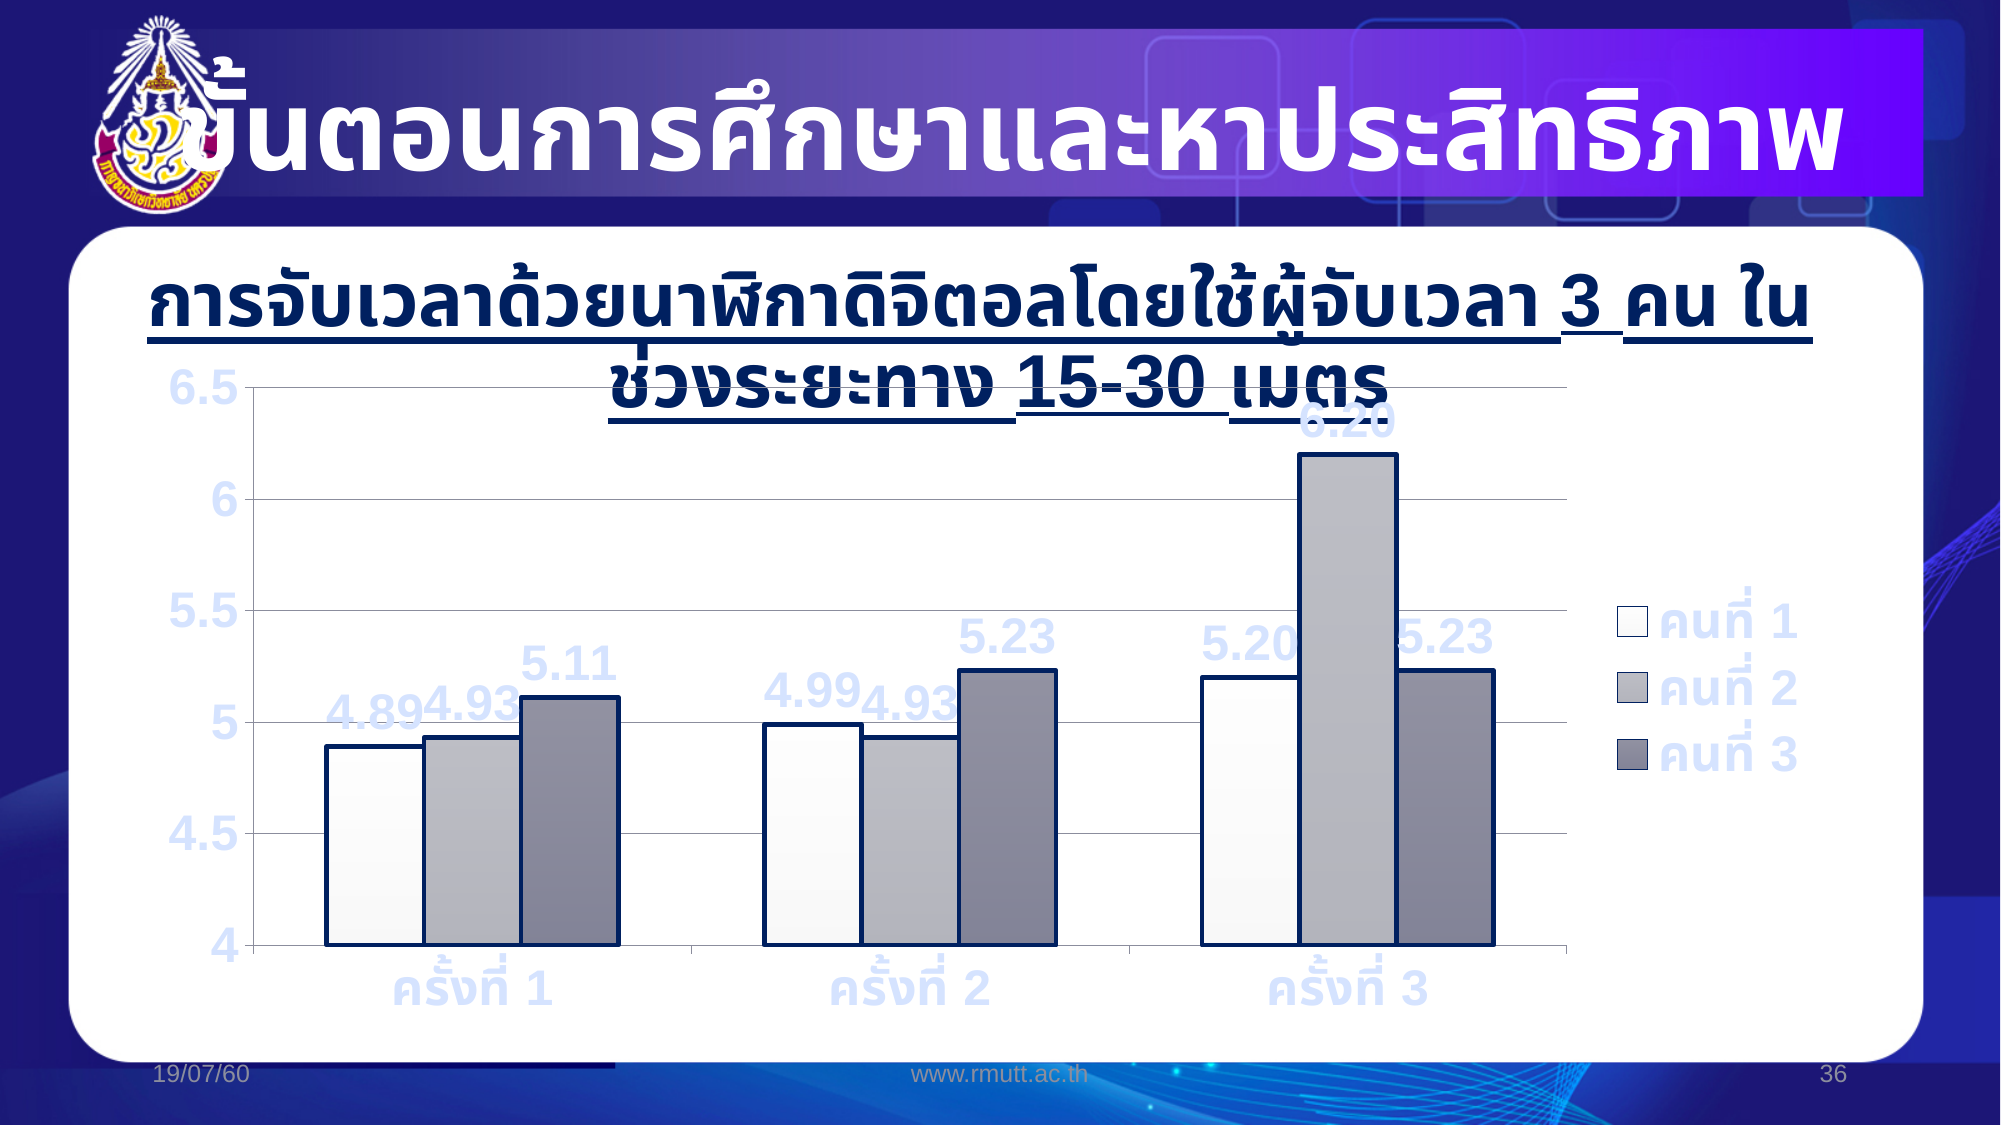

ขั้นตอนการศึกษาและหาประสิทธิภาพ
การจับเวลาด้วยนาฬิกาดิจิตอลโดยใช้ผู้จับเวลา 3 คน ในช่วงระยะทาง 15-30 เมตร

### Chart

| Category | คนที่ 1 | คนที่ 2 | คนที่ 3 |
|---|---|---|---|
| ครั้งที่ 1 | 4.89 | 4.930000000000001 | 5.109999999999999 |
| ครั้งที่ 2 | 4.99 | 4.930000000000001 | 5.23 |
| ครั้งที่ 3 | 5.2 | 6.2 | 5.23 |
19/07/60
www.rmutt.ac.th
36